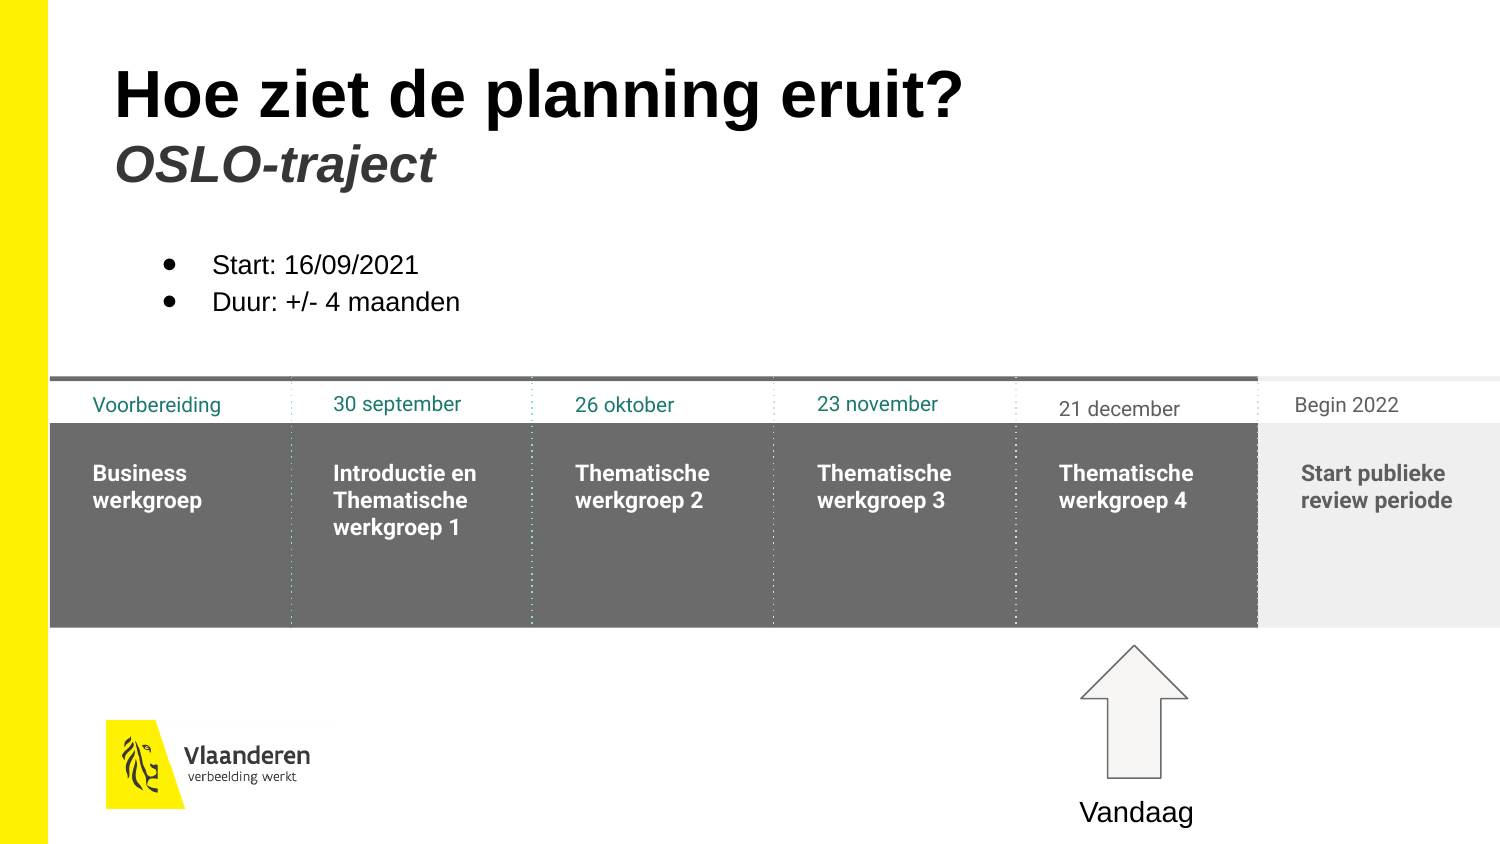

Hoe ziet de planning eruit?
OSLO-traject
Start: 16/09/2021
Duur: +/- 4 maanden

26 oktober
Thematische werkgroep 2

23 november
Thematische werkgroep 3

21 december
Thematische werkgroep 4

Begin 2022
Start publieke review periode

Voorbereiding

Business werkgroep

30 september

Introductie en Thematische werkgroep 1

Vandaag